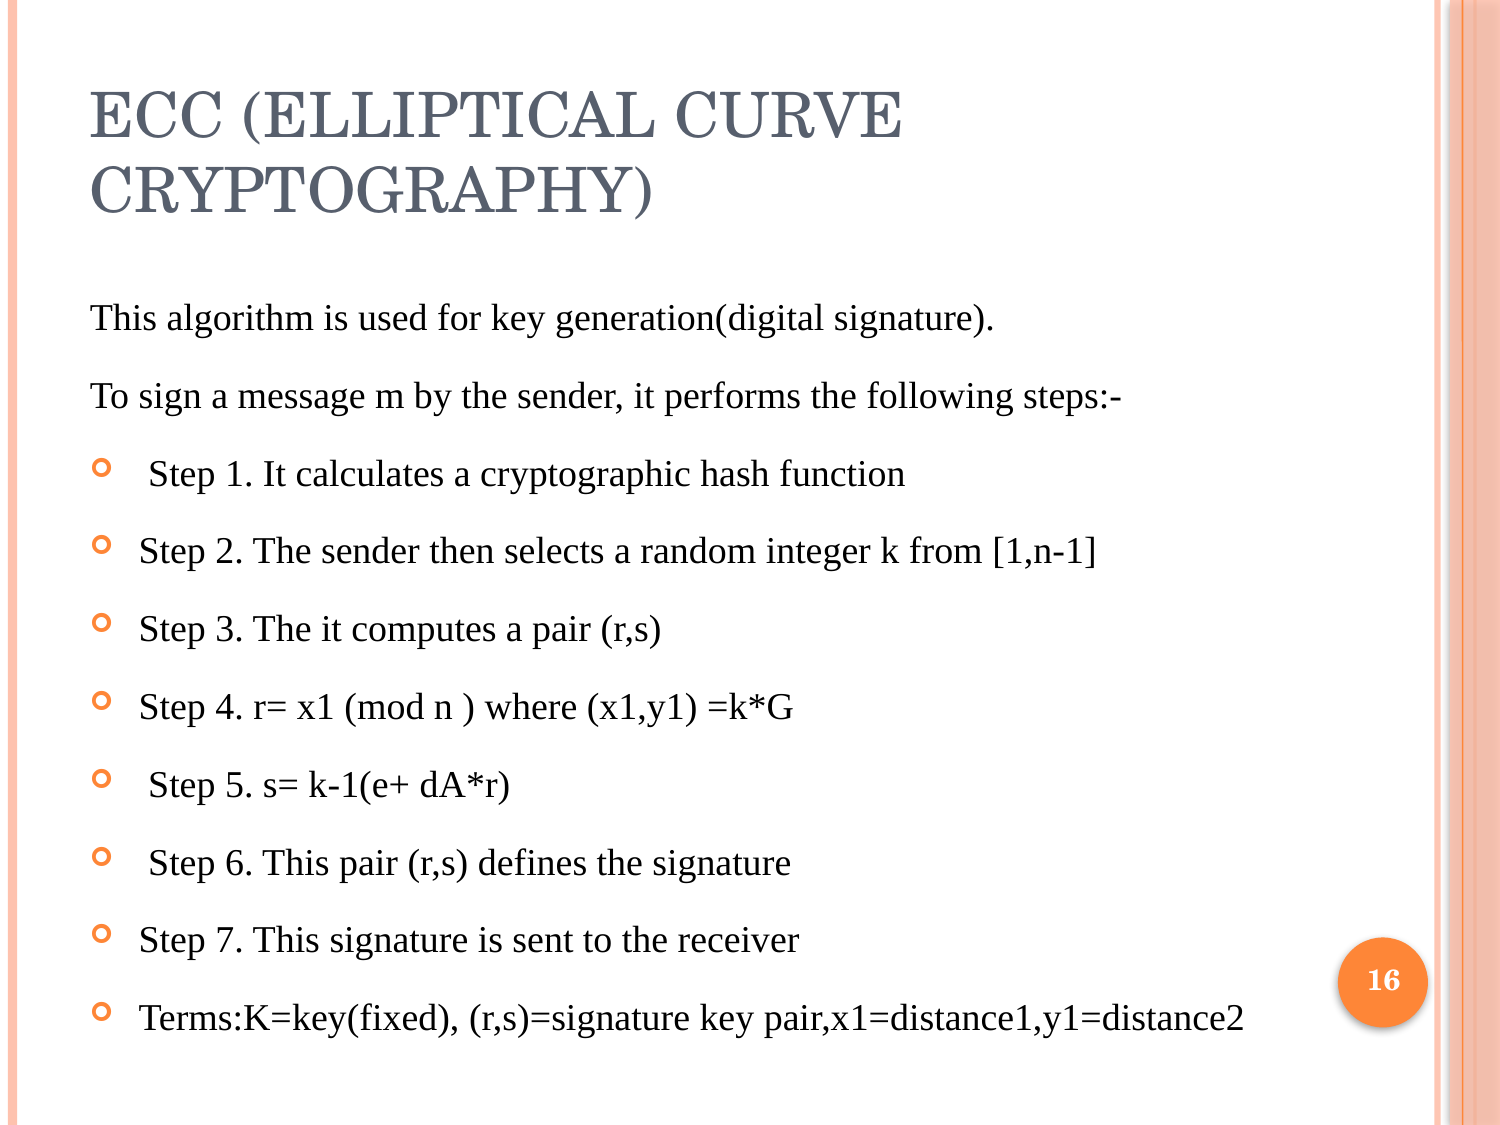

# ECC (Elliptical Curve Cryptography)
This algorithm is used for key generation(digital signature).
To sign a message m by the sender, it performs the following steps:-
 Step 1. It calculates a cryptographic hash function
Step 2. The sender then selects a random integer k from [1,n-1]
Step 3. The it computes a pair (r,s)
Step 4. r= x1 (mod n ) where (x1,y1) =k*G
 Step 5. s= k-1(e+ dA*r)
 Step 6. This pair (r,s) defines the signature
Step 7. This signature is sent to the receiver
Terms:K=key(fixed), (r,s)=signature key pair,x1=distance1,y1=distance2
16